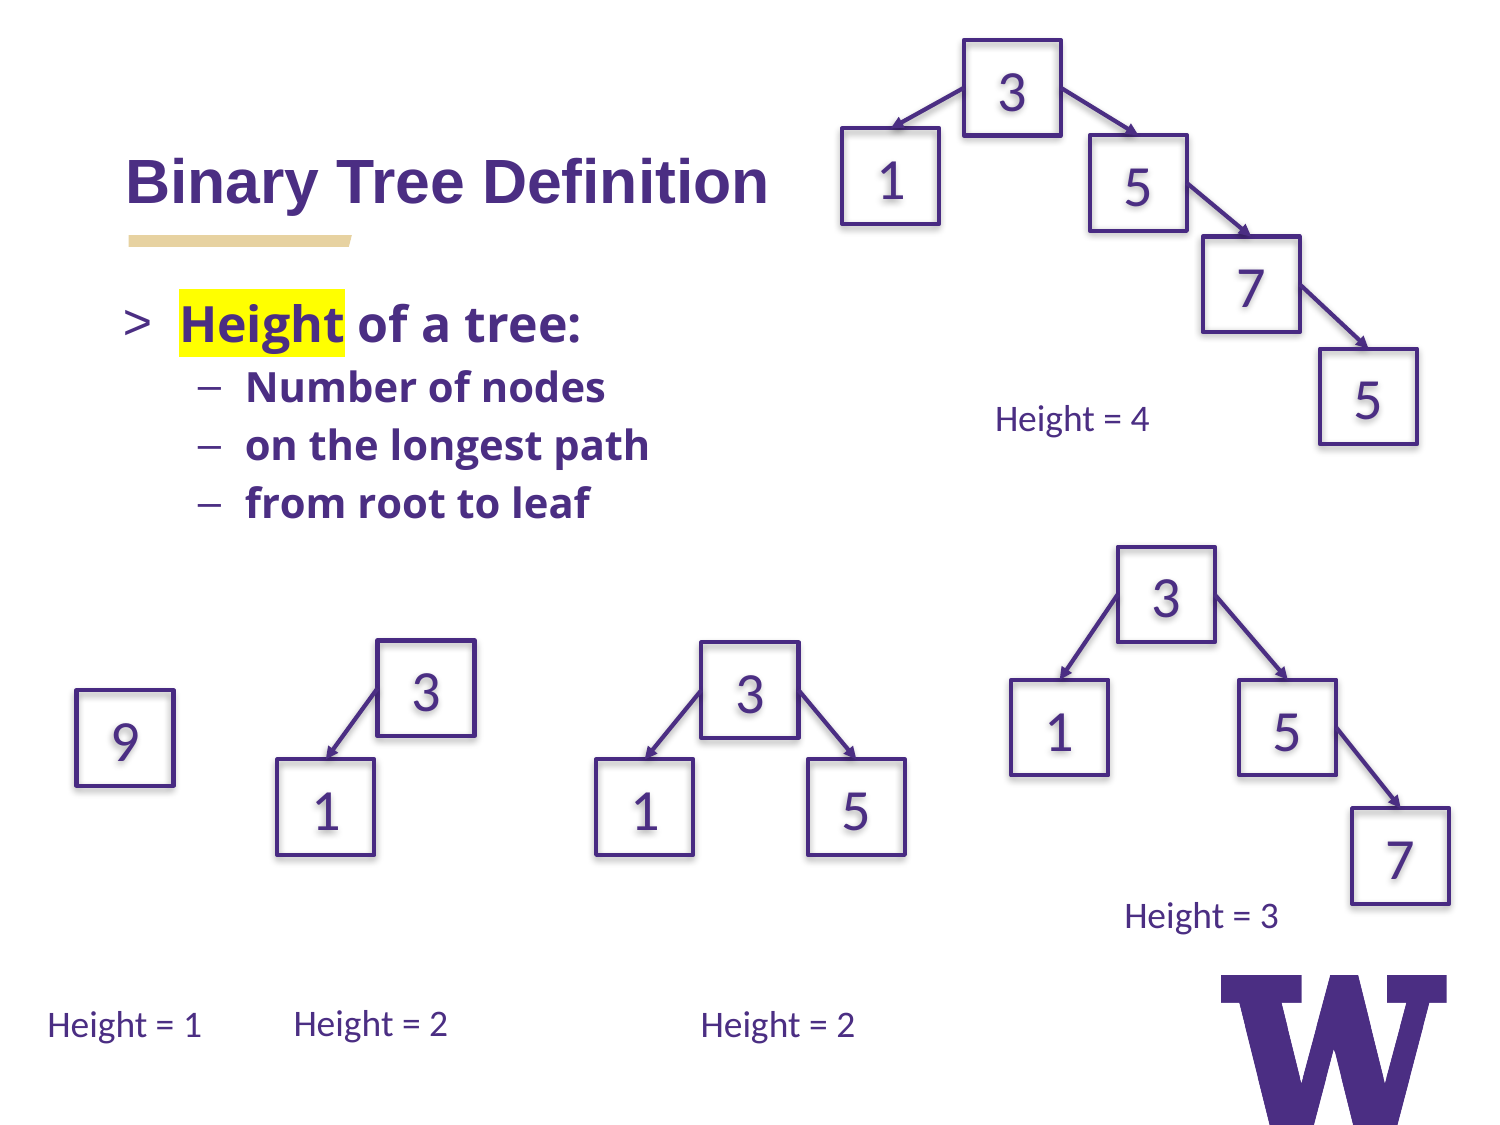

3
1
5
7
5
# Binary Tree Definition
Height of a tree:
Number of nodes
on the longest path
from root to leaf

Height = 4
3
1
5
7
3
1
3
1
5
9
Height = 3
Height = 2
Height = 1
Height = 2